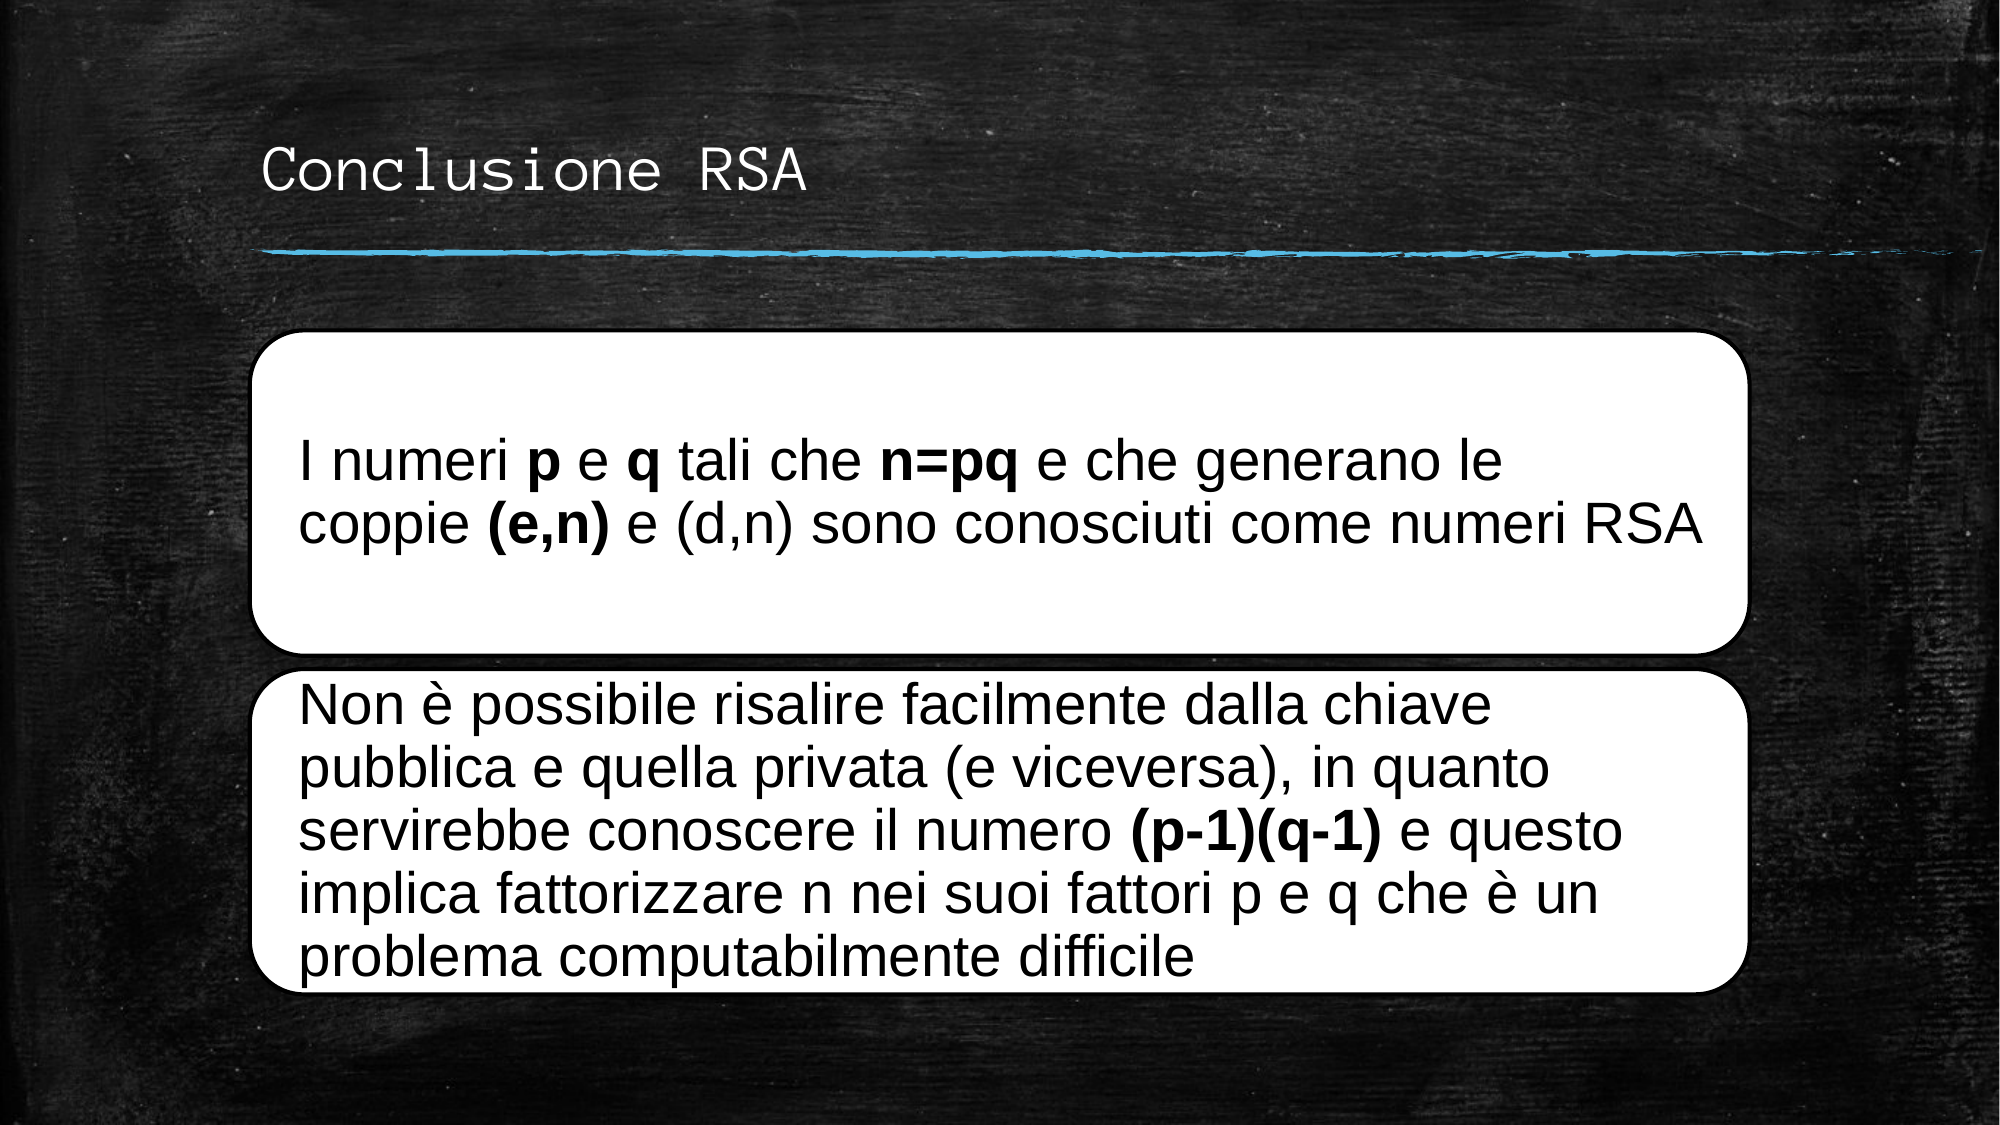

Conclusione RSA
I numeri p e q tali che n=pq e che generano le coppie (e,n) e (d,n) sono conosciuti come numeri RSA
Non è possibile risalire facilmente dalla chiave pubblica e quella privata (e viceversa), in quanto servirebbe conoscere il numero (p-1)(q-1) e questo implica fattorizzare n nei suoi fattori p e q che è un problema computabilmente difficile